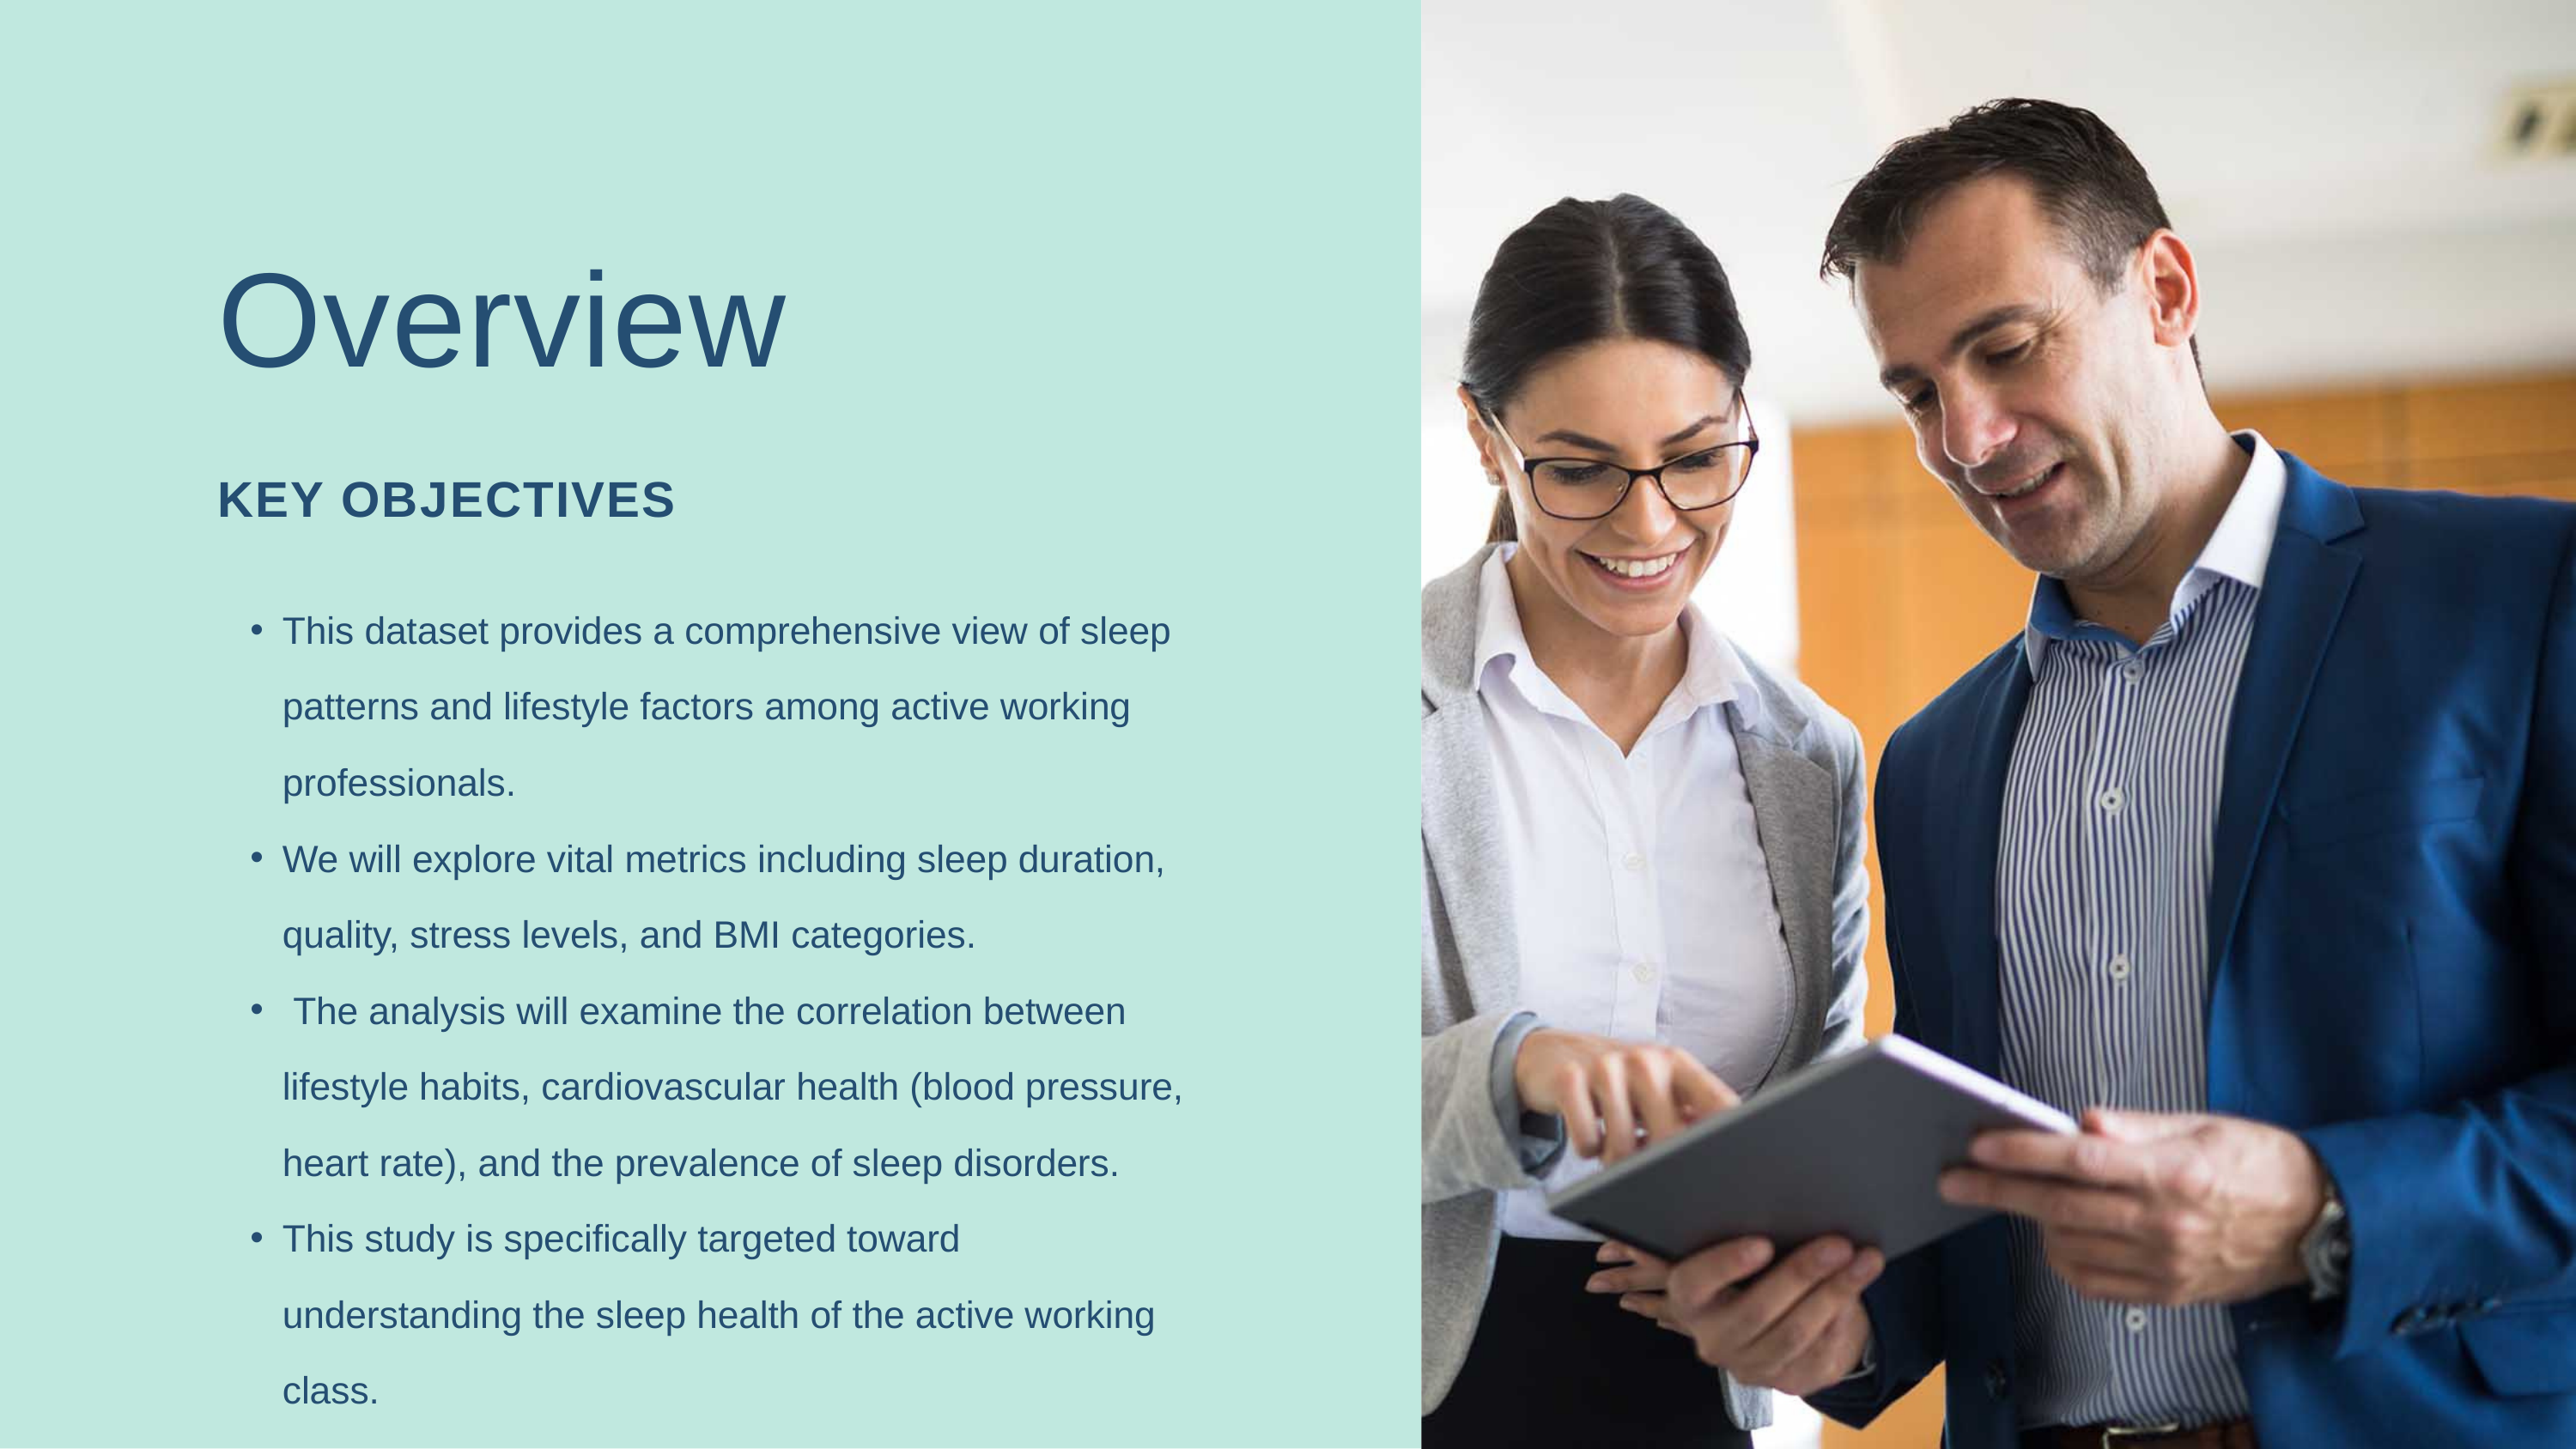

Overview
KEY OBJECTIVES
This dataset provides a comprehensive view of sleep patterns and lifestyle factors among active working professionals.
We will explore vital metrics including sleep duration, quality, stress levels, and BMI categories.
 The analysis will examine the correlation between lifestyle habits, cardiovascular health (blood pressure, heart rate), and the prevalence of sleep disorders.
This study is specifically targeted toward understanding the sleep health of the active working class.